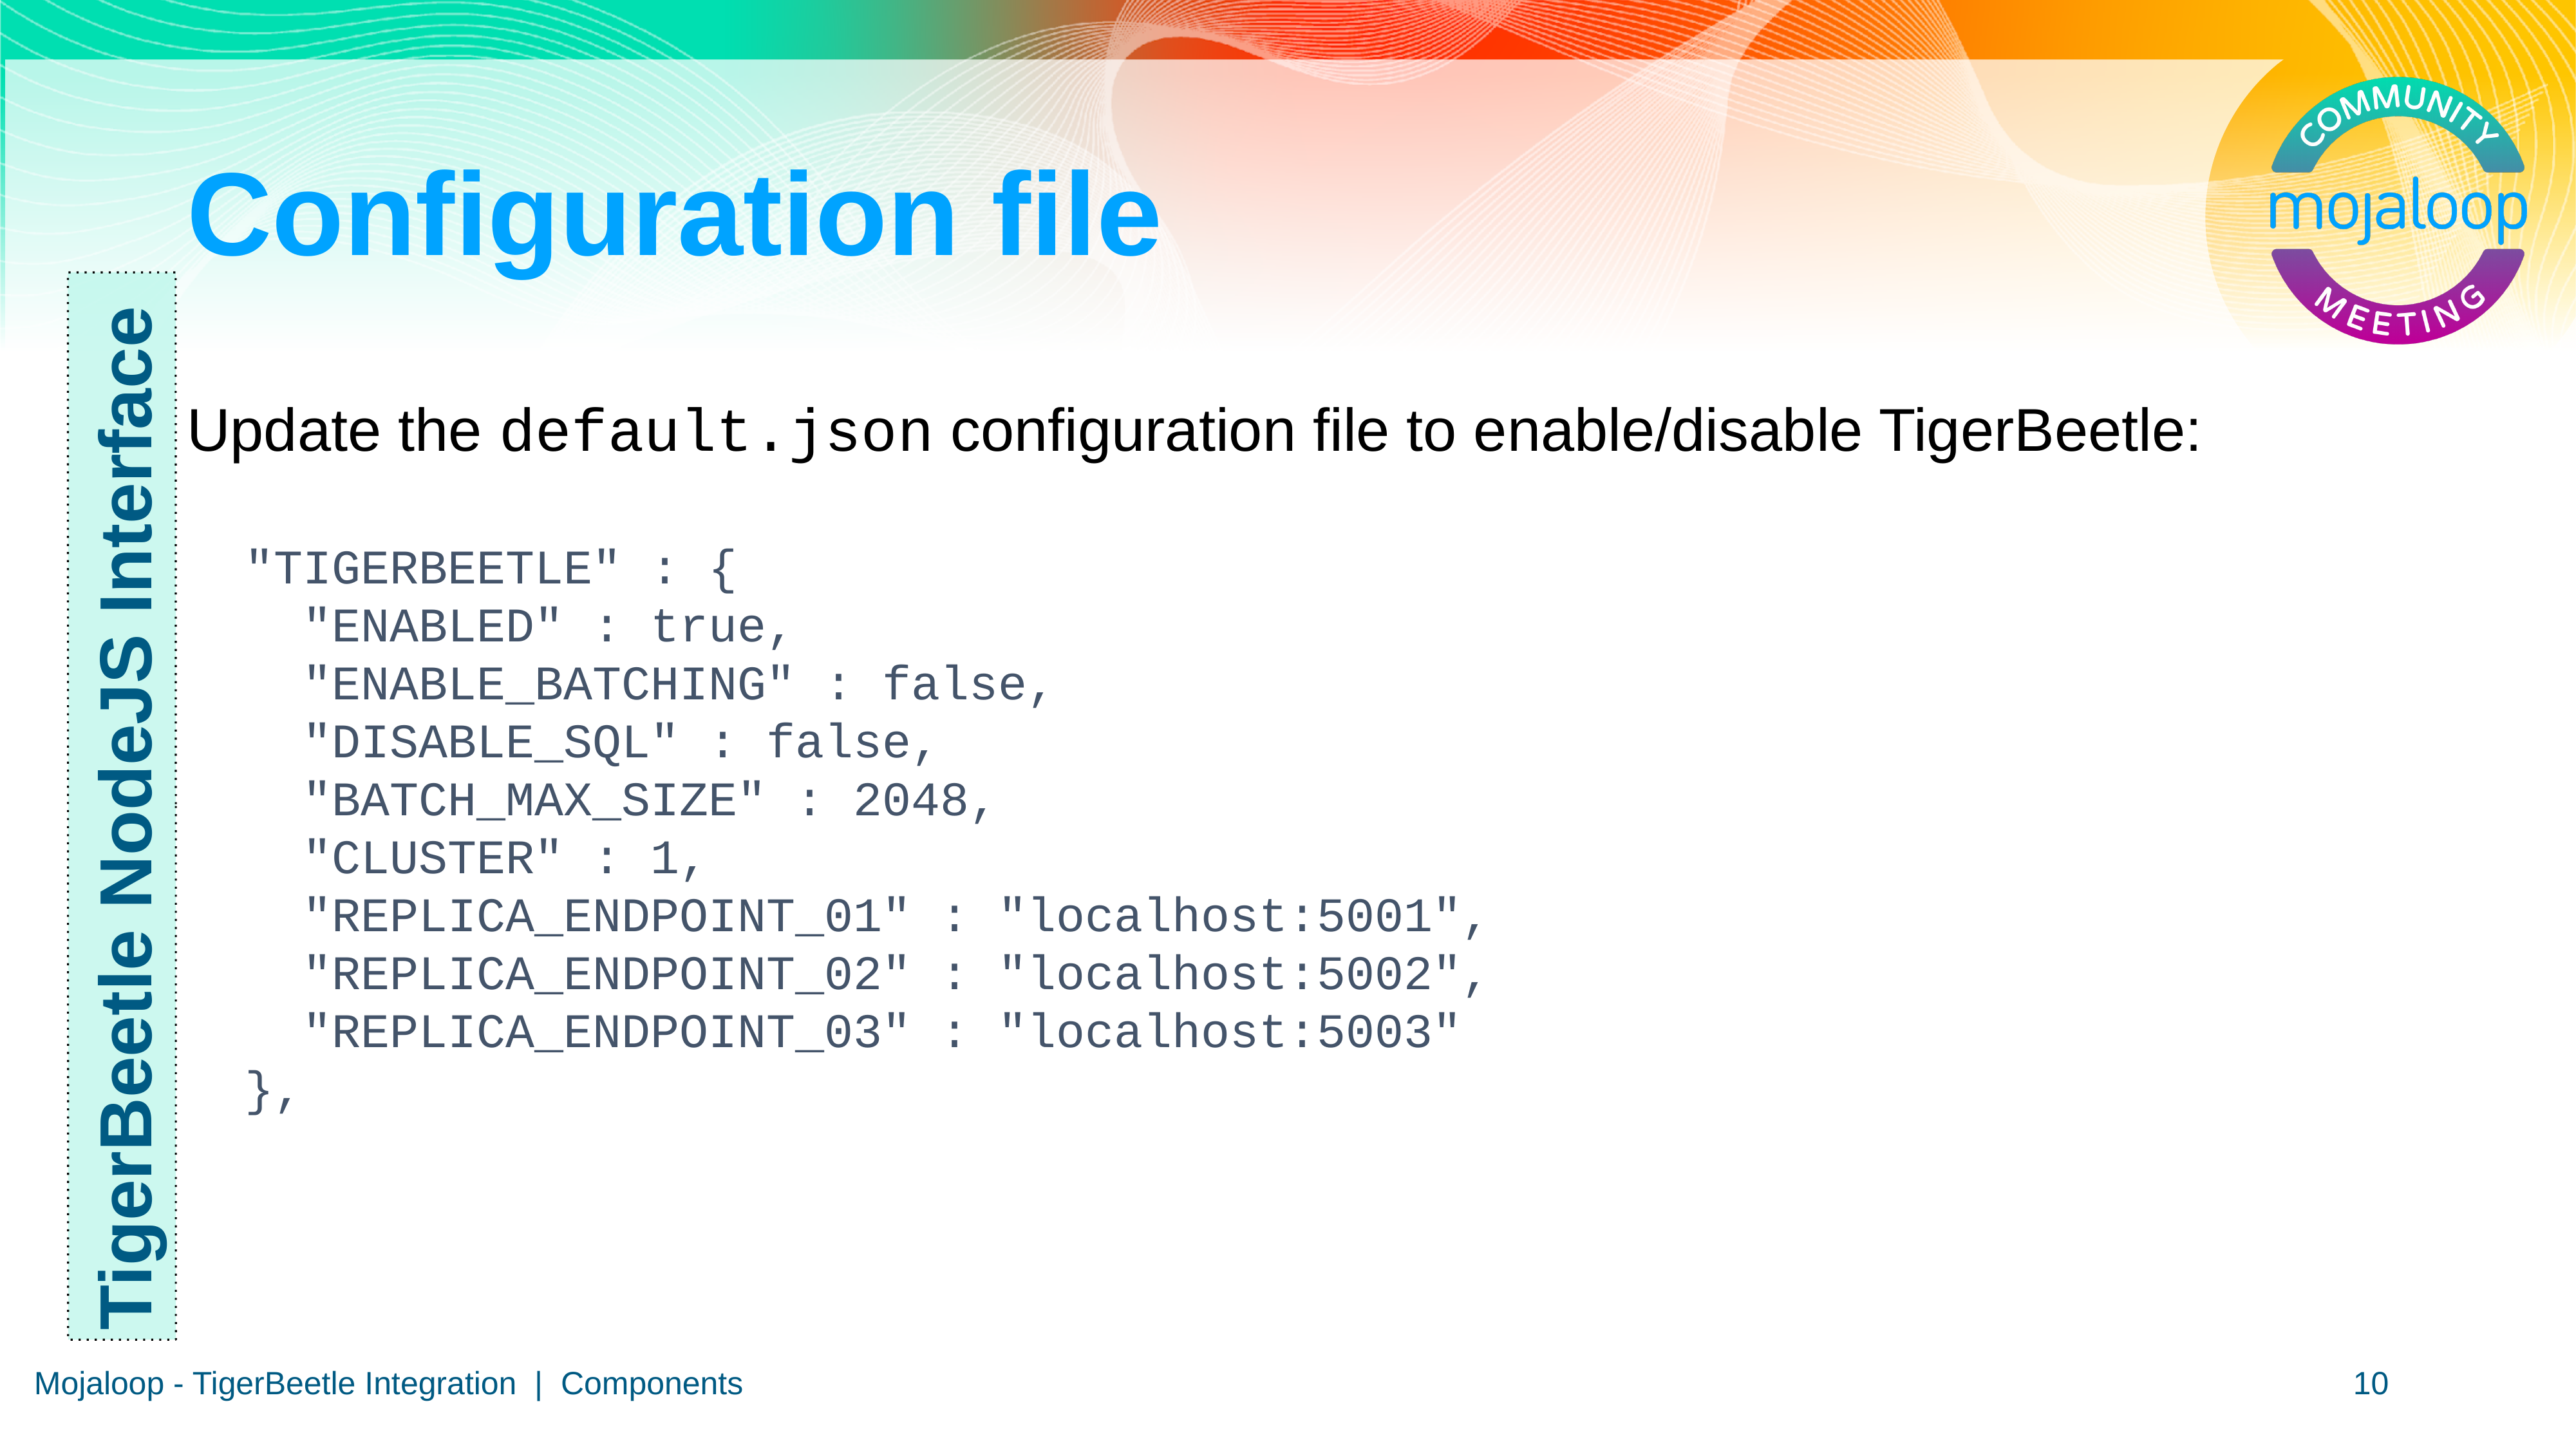

# Configuration file
Update the default.json configuration file to enable/disable TigerBeetle:

  "TIGERBEETLE" : {
    "ENABLED" : true,
    "ENABLE_BATCHING" : false,
    "DISABLE_SQL" : false,
    "BATCH_MAX_SIZE" : 2048,
    "CLUSTER" : 1,
    "REPLICA_ENDPOINT_01" : "localhost:5001",
    "REPLICA_ENDPOINT_02" : "localhost:5002",
    "REPLICA_ENDPOINT_03" : "localhost:5003"
  },
TigerBeetle NodeJS Interface
Mojaloop - TigerBeetle Integration  |  Components
10